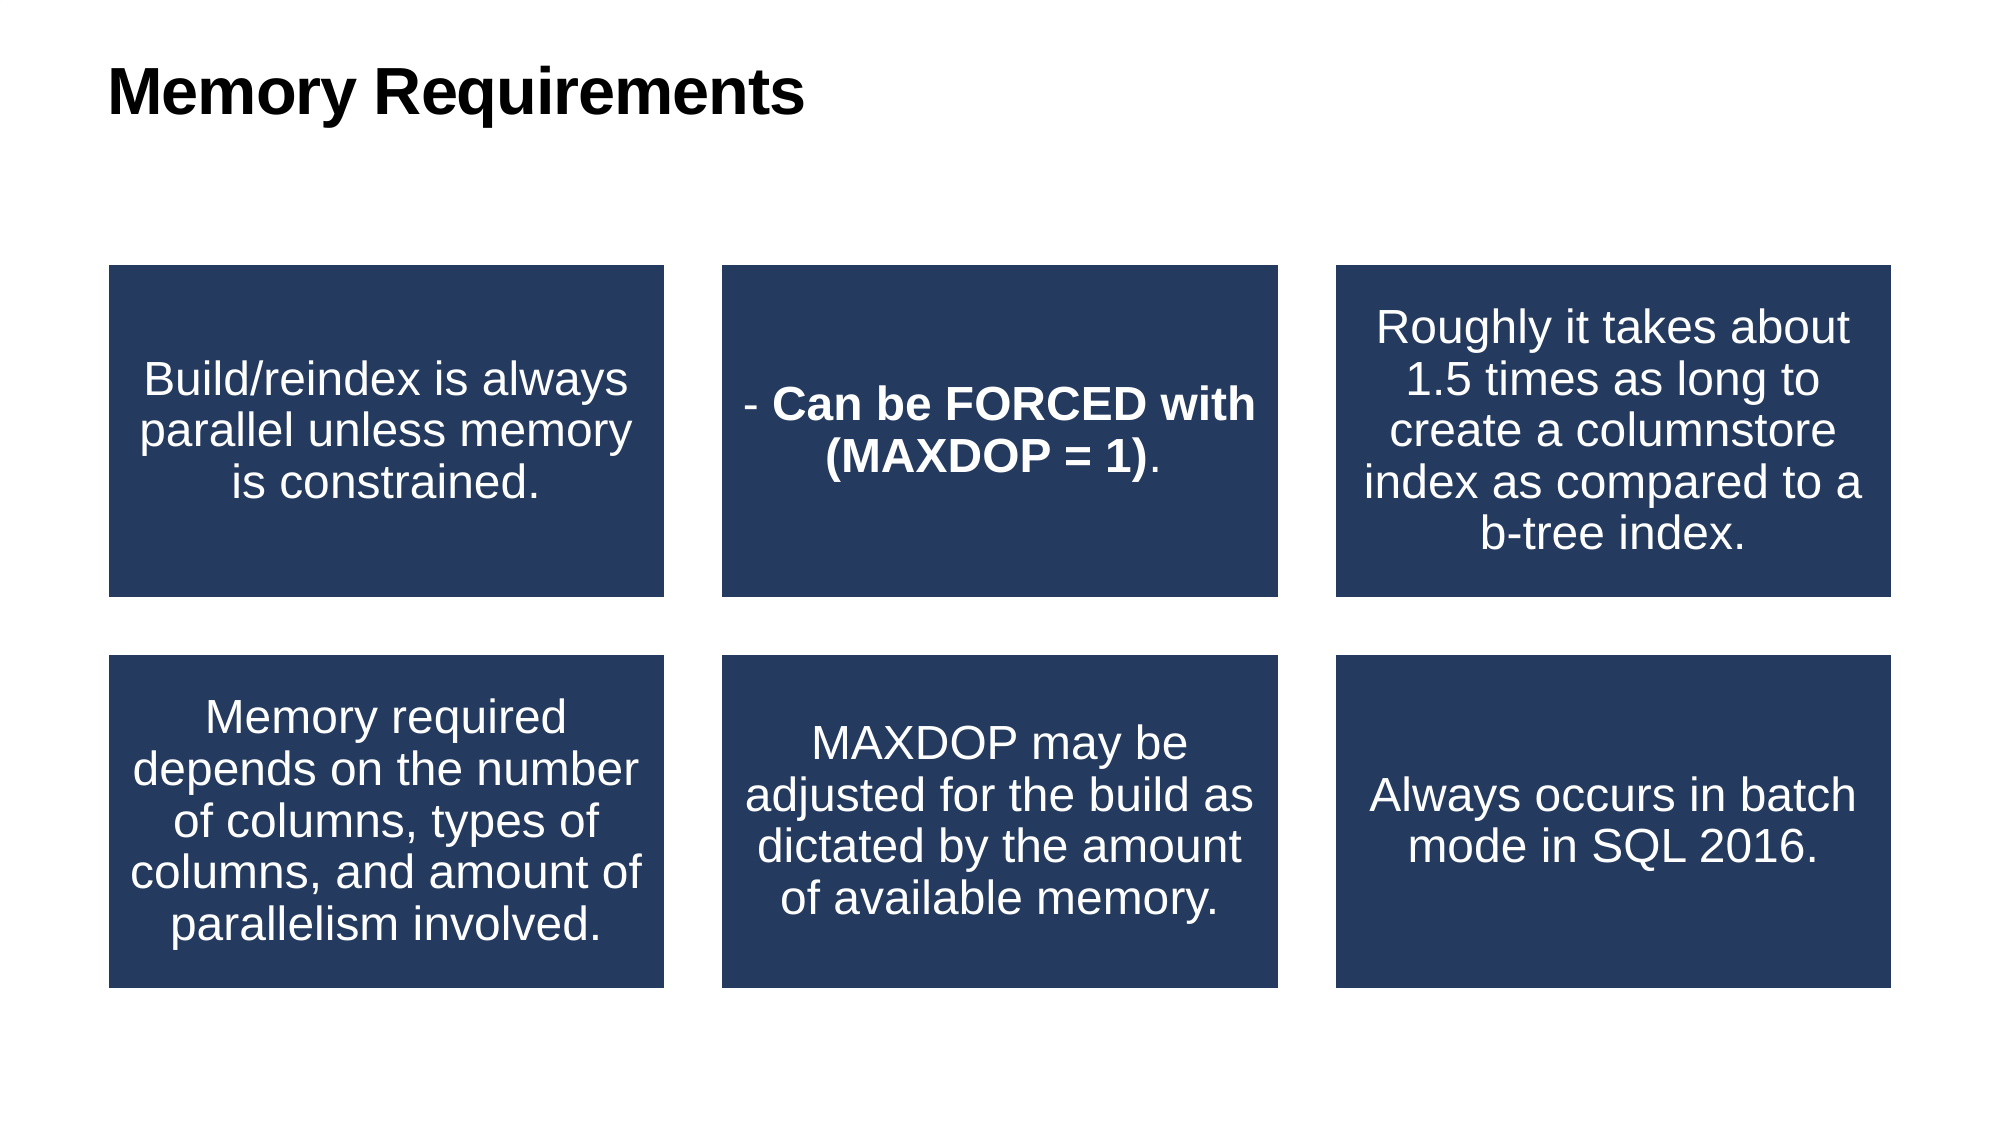

Memory Requirements
Build/reindex is always parallel unless memory is constrained.
- Can be FORCED with (MAXDOP = 1).
Roughly it takes about 1.5 times as long to create a columnstore index as compared to a b-tree index.
Memory required depends on the number of columns, types of columns, and amount of parallelism involved.
MAXDOP may be adjusted for the build as dictated by the amount of available memory.
Always occurs in batch mode in SQL 2016.